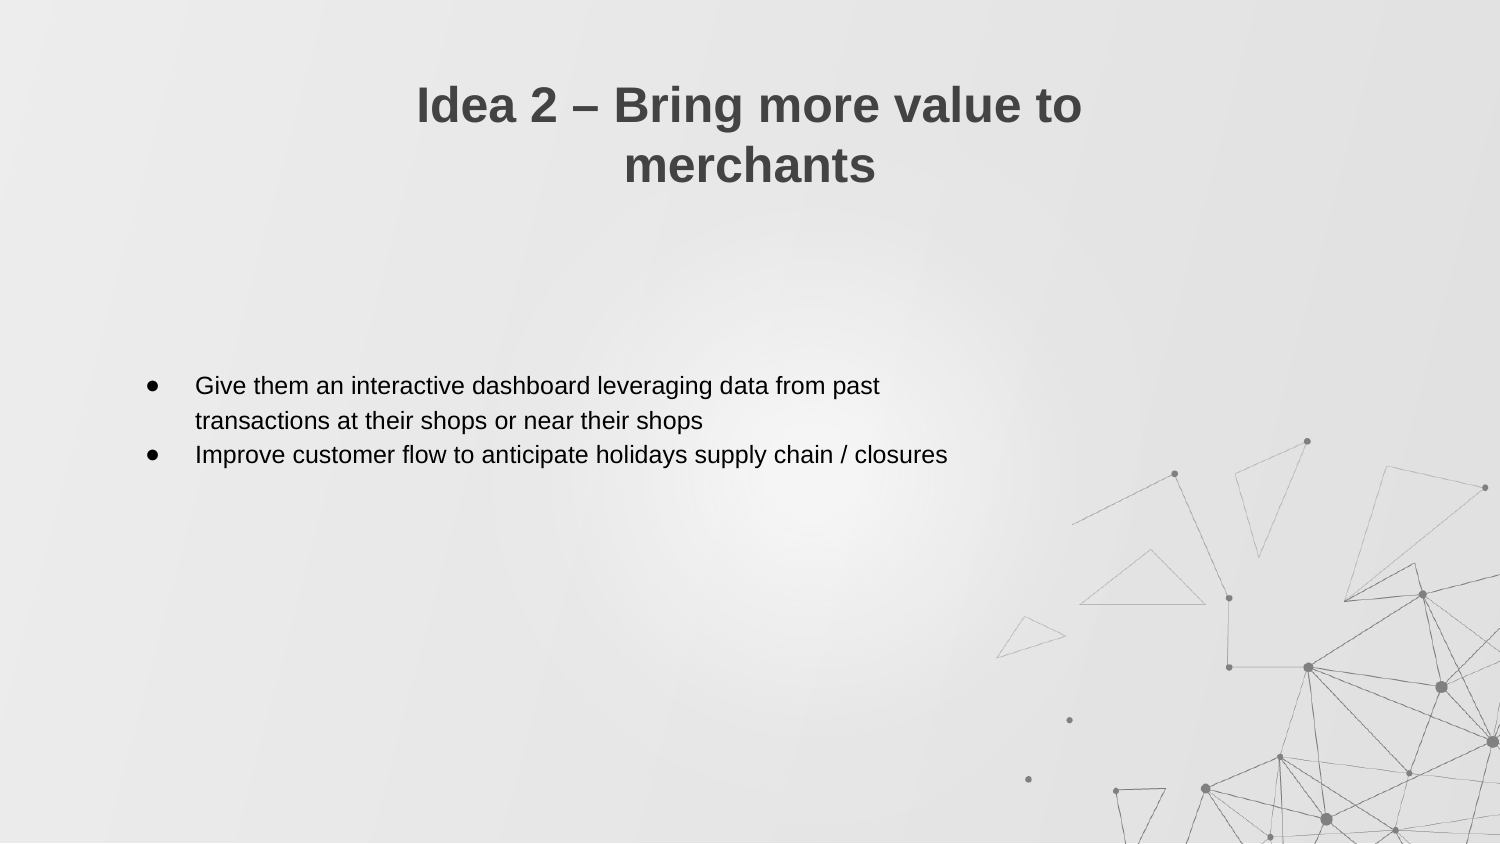

# Idea 2 – Bring more value to merchants
Give them an interactive dashboard leveraging data from past transactions at their shops or near their shops
Improve customer flow to anticipate holidays supply chain / closures